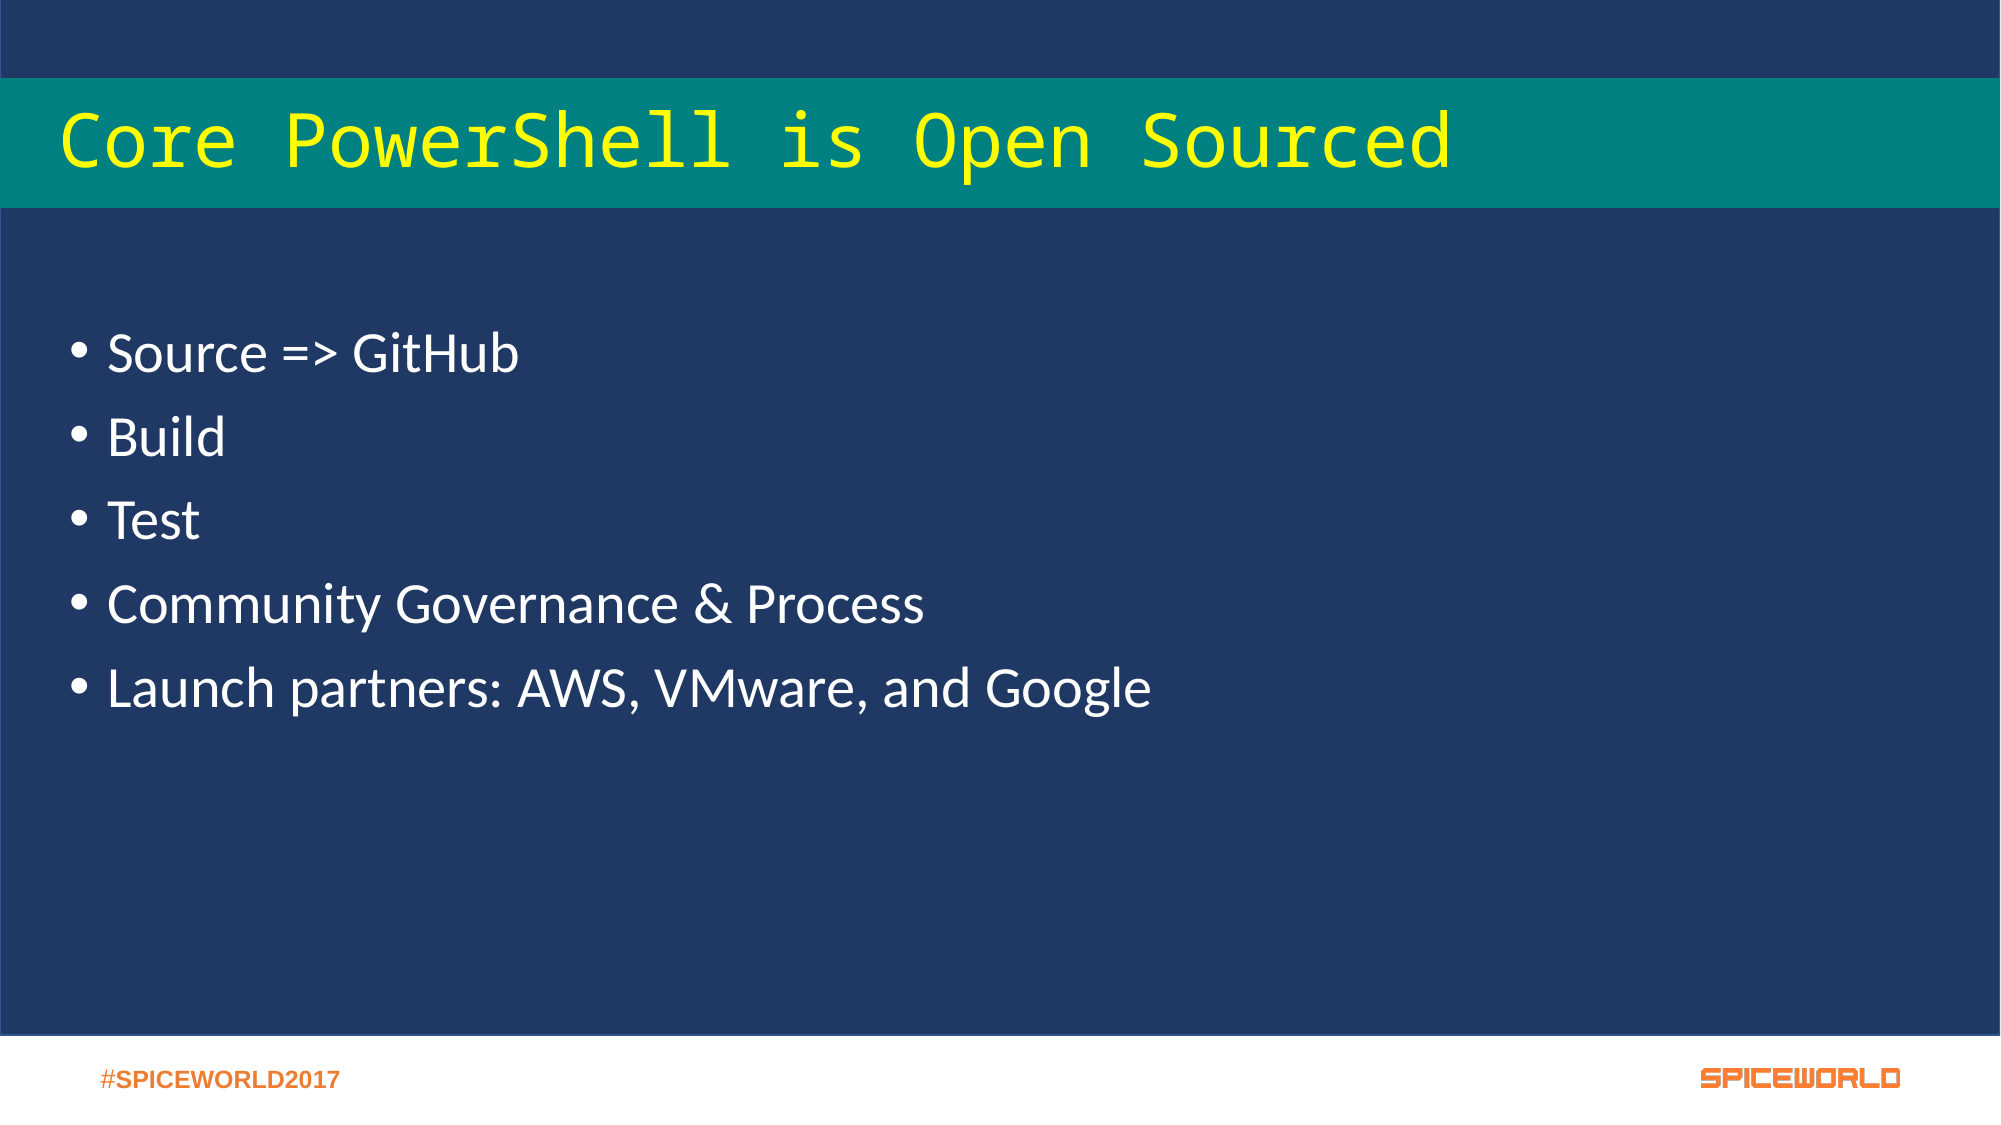

# Core PowerShell is Open Sourced
Source => GitHub
Build
Test
Community Governance & Process
Launch partners: AWS, VMware, and Google